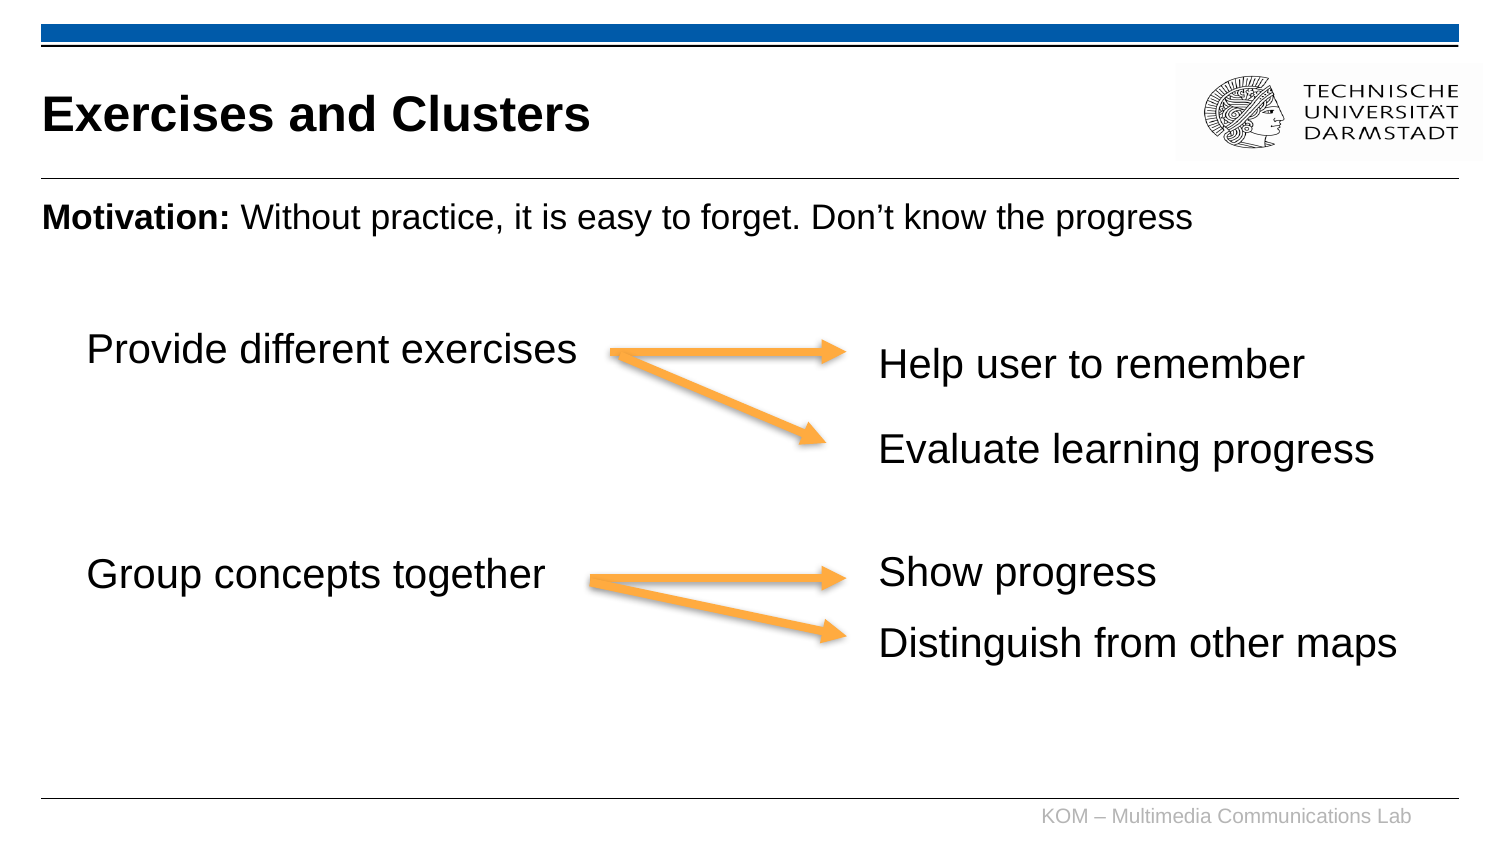

# Exercises and Clusters
Motivation: Without practice, it is easy to forget. Don’t know the progress
Provide different exercises
Help user to remember

Evaluate learning progress
Group concepts together
Show progress

Distinguish from other maps